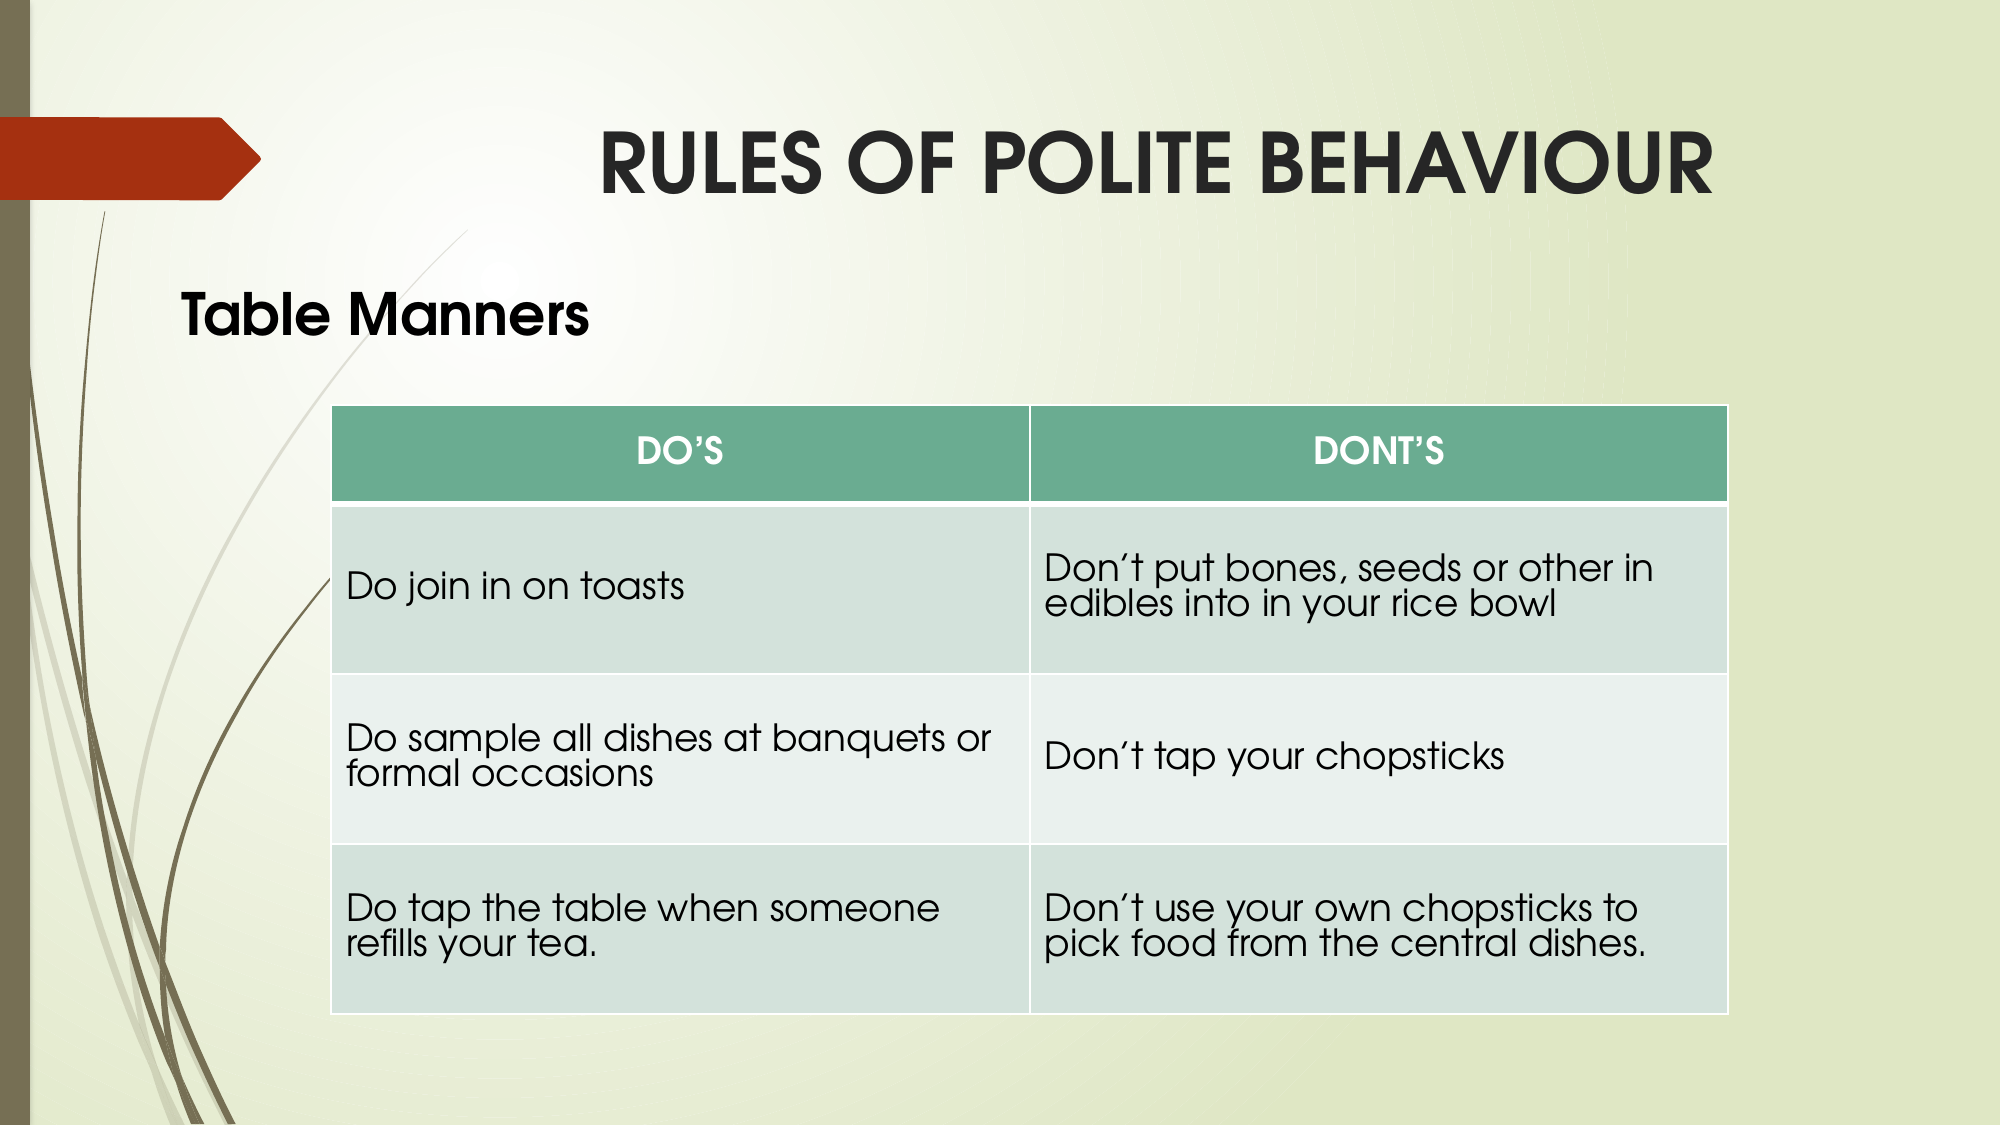

# RULES OF POLITE BEHAVIOUR
Table Manners
| DO’S | DONT’S |
| --- | --- |
| Do join in on toasts | Don’t put bones, seeds or other in edibles into in your rice bowl |
| Do sample all dishes at banquets or formal occasions | Don’t tap your chopsticks |
| Do tap the table when someone refills your tea. | Don’t use your own chopsticks to pick food from the central dishes. |